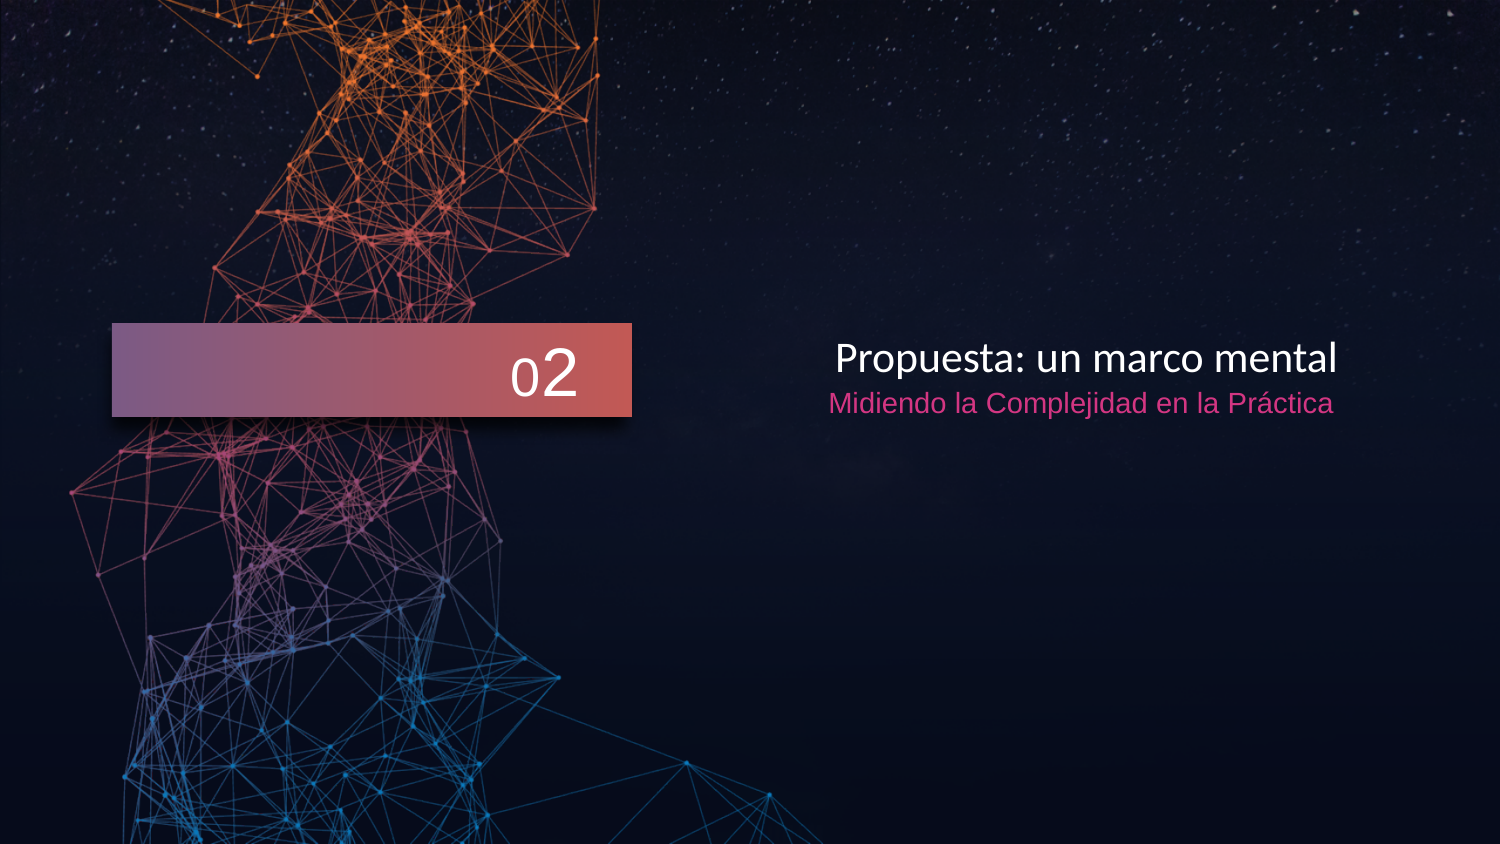

02
Propuesta: un marco mental

Midiendo la Complejidad en la Práctica